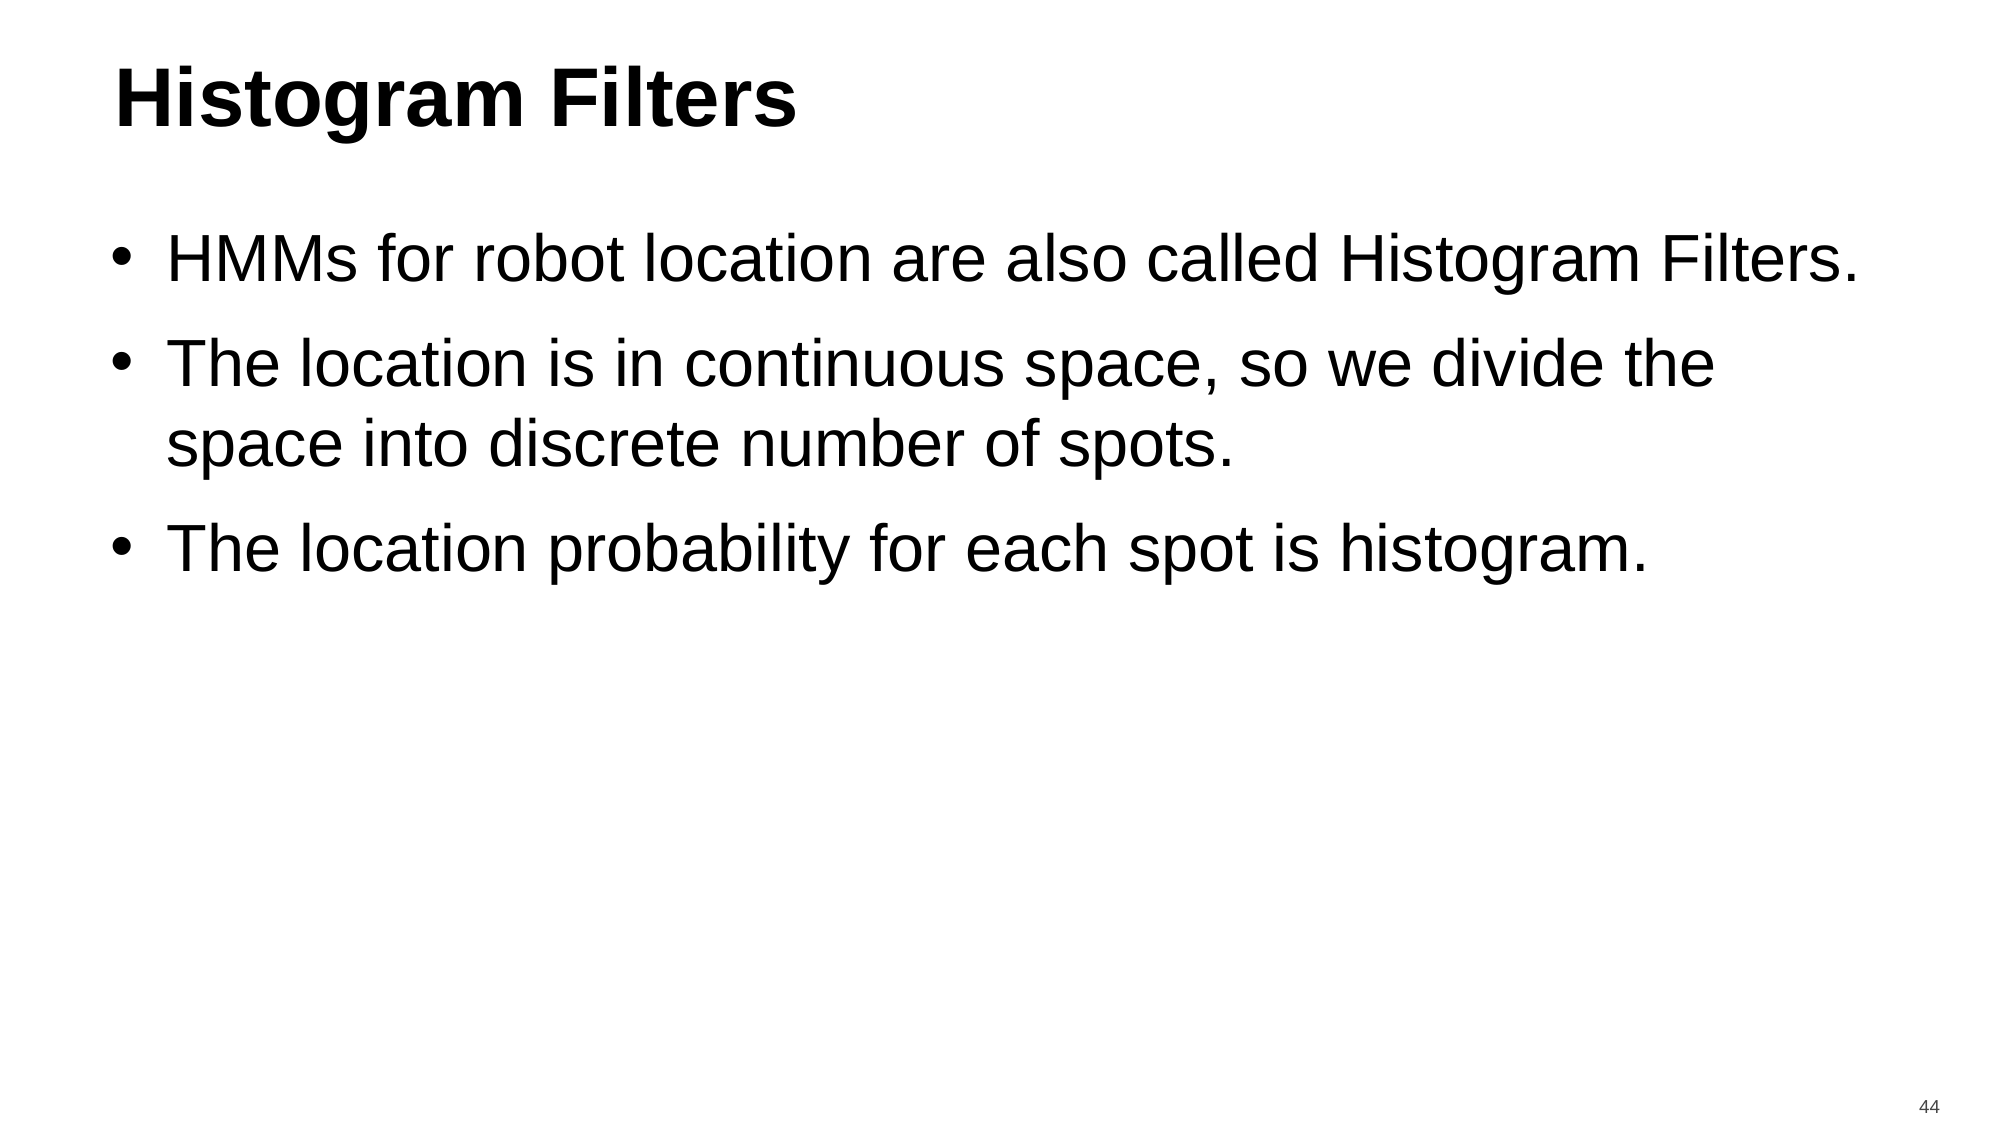

# Histogram Filters
HMMs for robot location are also called Histogram Filters.
The location is in continuous space, so we divide the space into discrete number of spots.
The location probability for each spot is histogram.
44